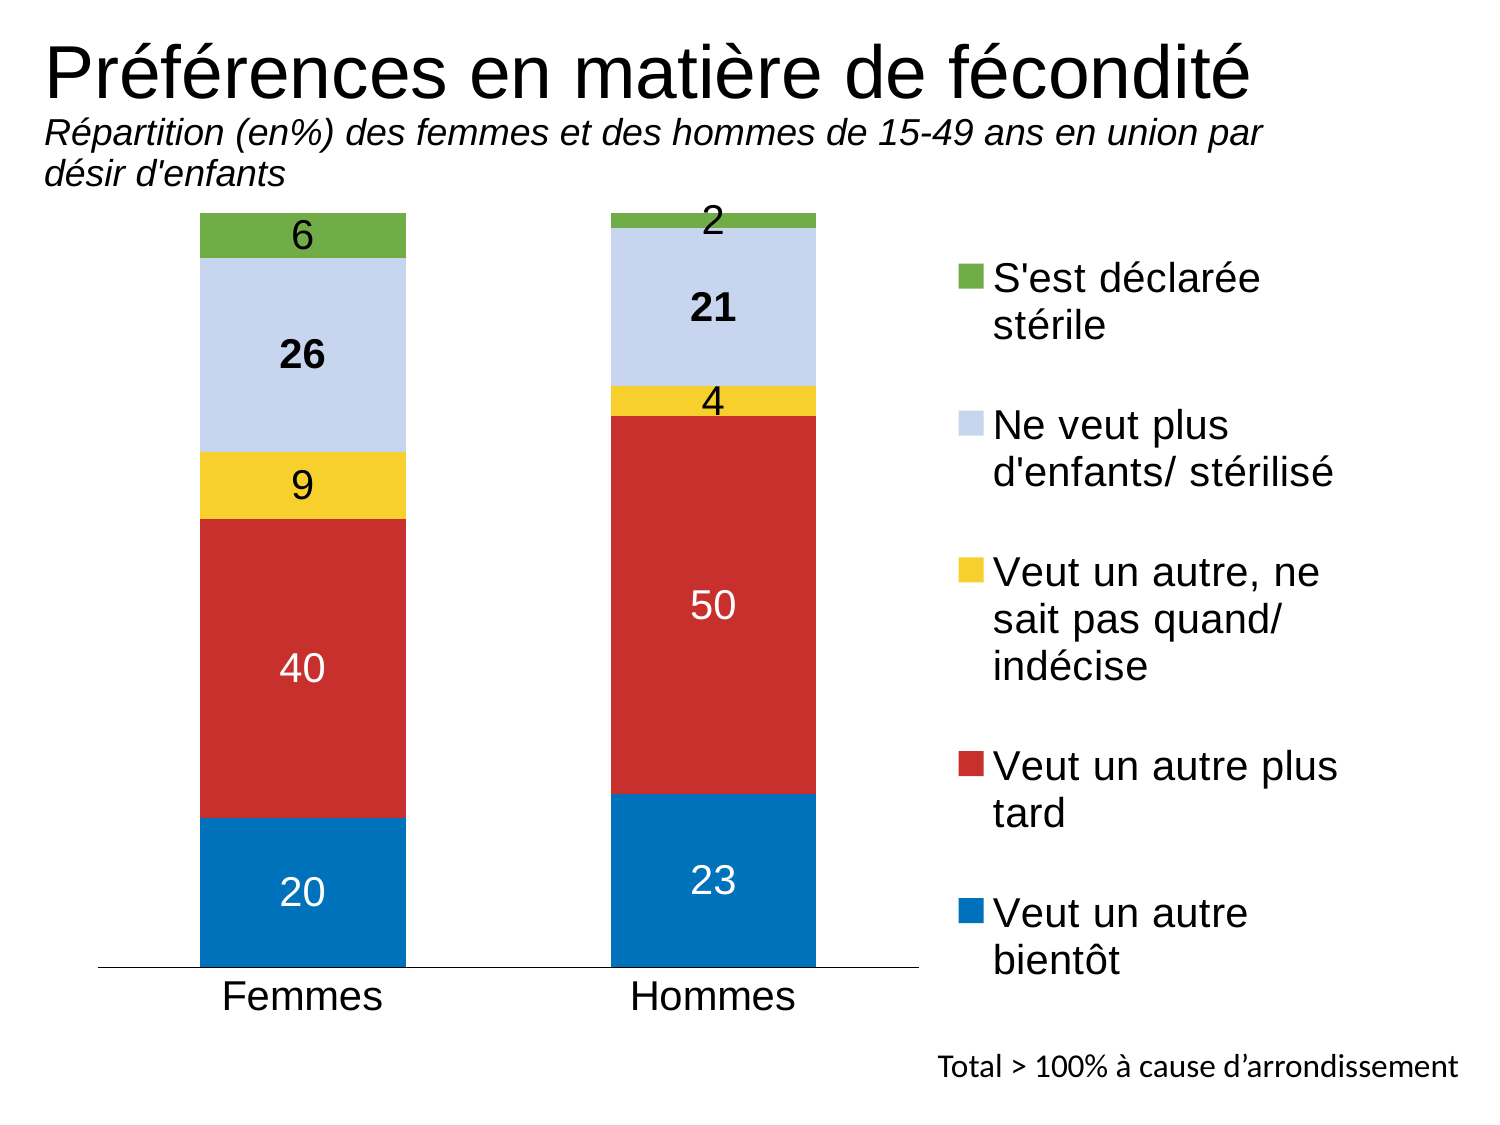

# Préférences en matière de fécondité
Répartition (en%) des femmes et des hommes de 15-49 ans en union par désir d'enfants

### Chart

| Category | Veut un autre bientôt | Veut un autre plus tard | Veut un autre, ne sait pas quand/ indécise | Ne veut plus d'enfants/ stérilisé | S'est déclarée stérile |
|---|---|---|---|---|---|
| Femmes | 20.0 | 40.0 | 9.0 | 26.0 | 6.0 |
| Hommes | 23.0 | 50.0 | 4.0 | 21.0 | 2.0 |
Total > 100% à cause d’arrondissement